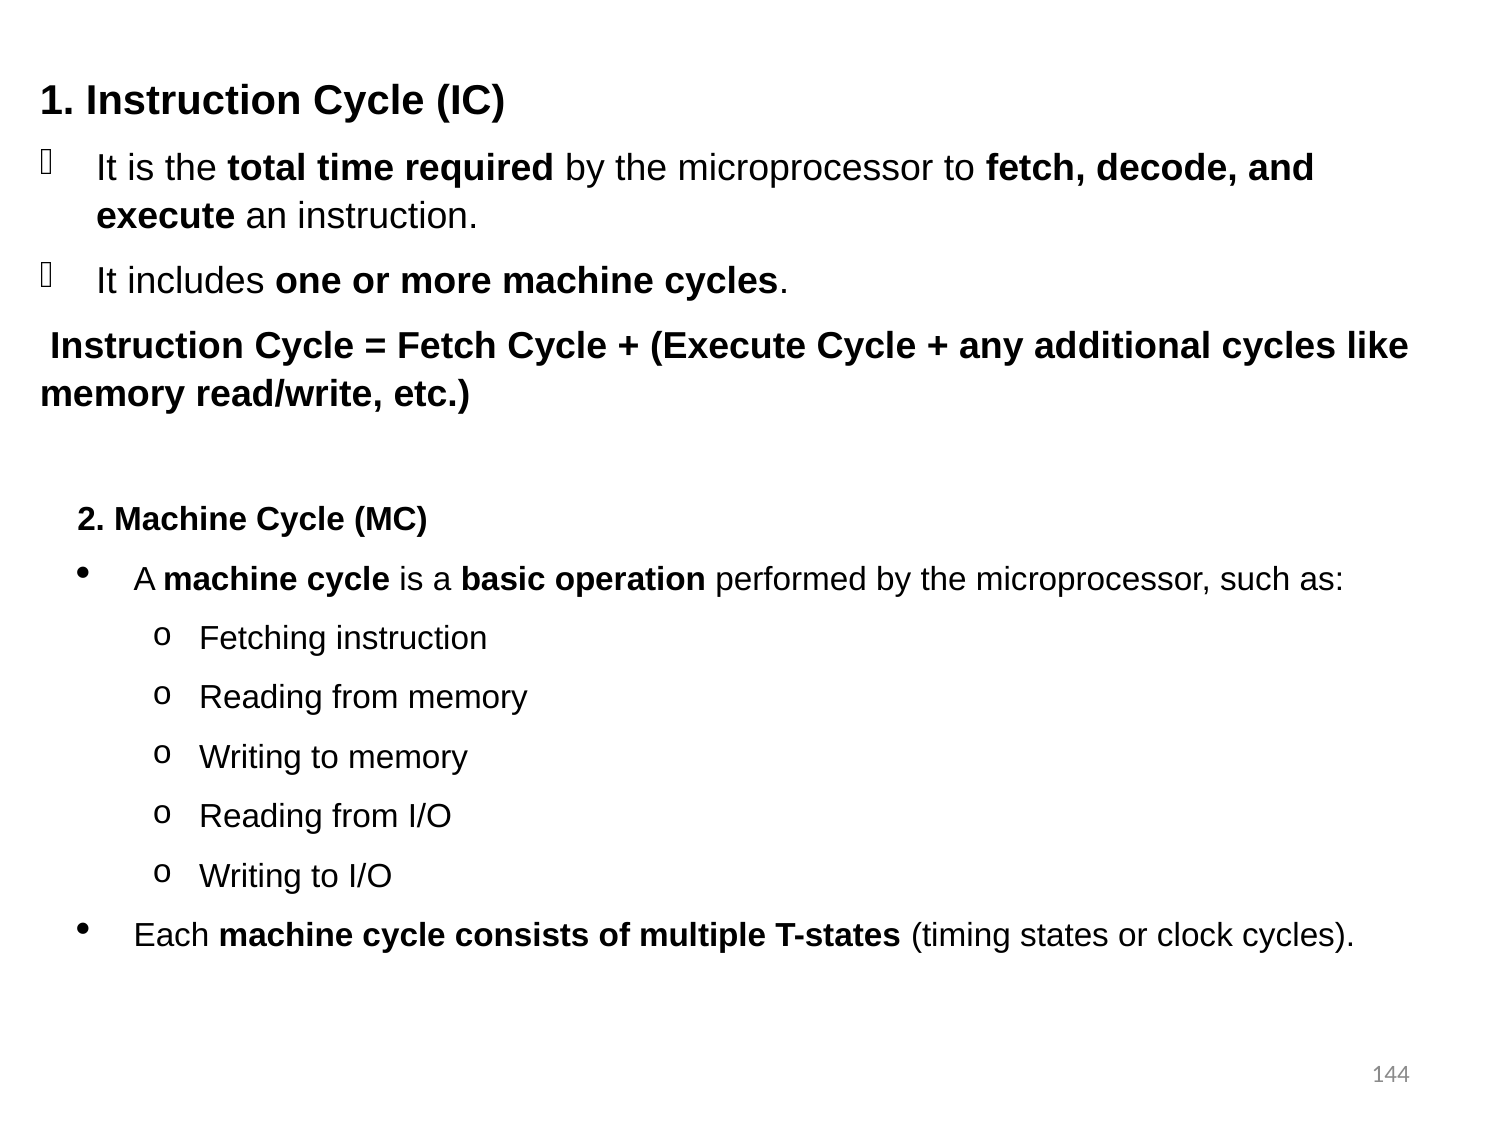

1. Instruction Cycle (IC)
It is the total time required by the microprocessor to fetch, decode, and execute an instruction.
It includes one or more machine cycles.
 Instruction Cycle = Fetch Cycle + (Execute Cycle + any additional cycles like memory read/write, etc.)
2. Machine Cycle (MC)
A machine cycle is a basic operation performed by the microprocessor, such as:
Fetching instruction
Reading from memory
Writing to memory
Reading from I/O
Writing to I/O
Each machine cycle consists of multiple T-states (timing states or clock cycles).
144